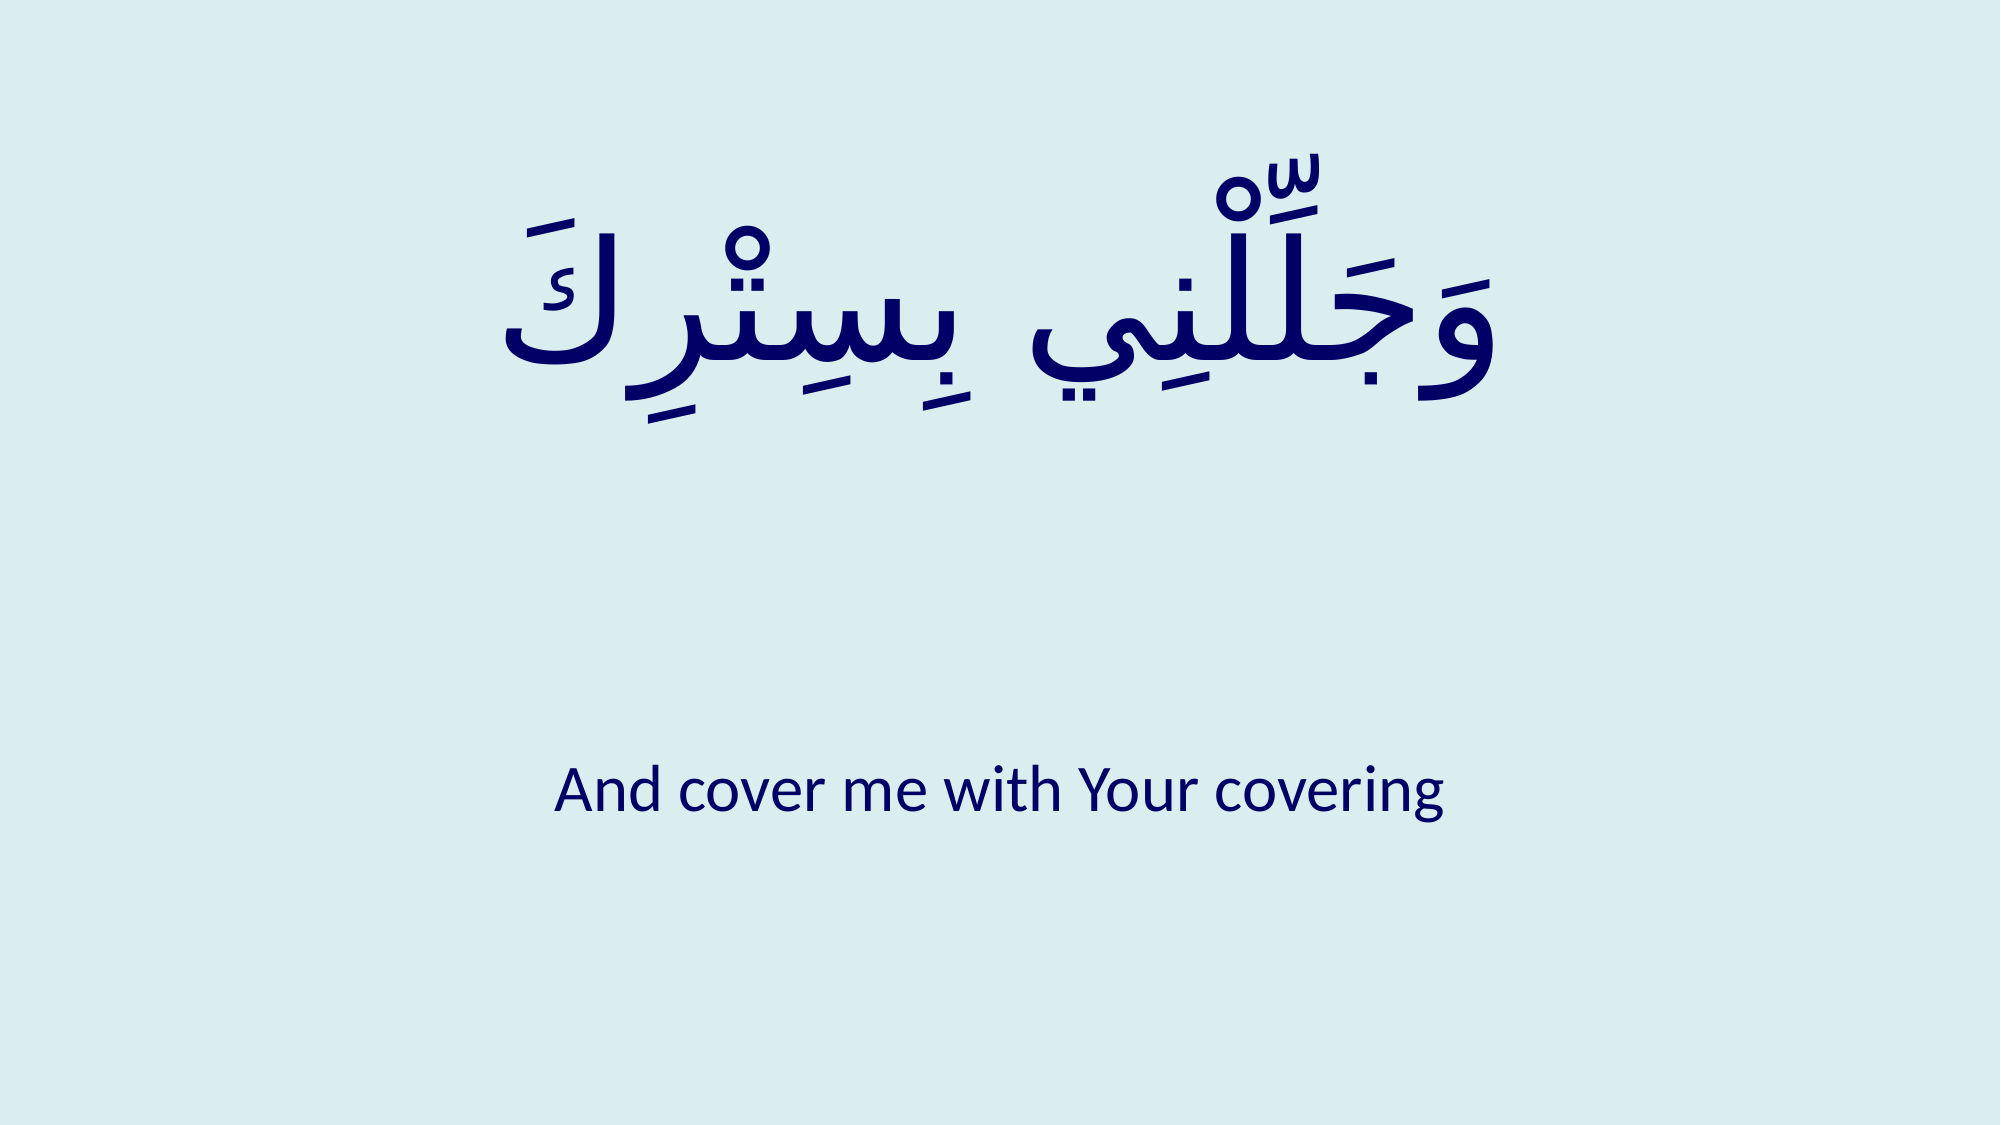

# وَجَلِّلْنِي بِسِتْرِكَ
And cover me with Your covering